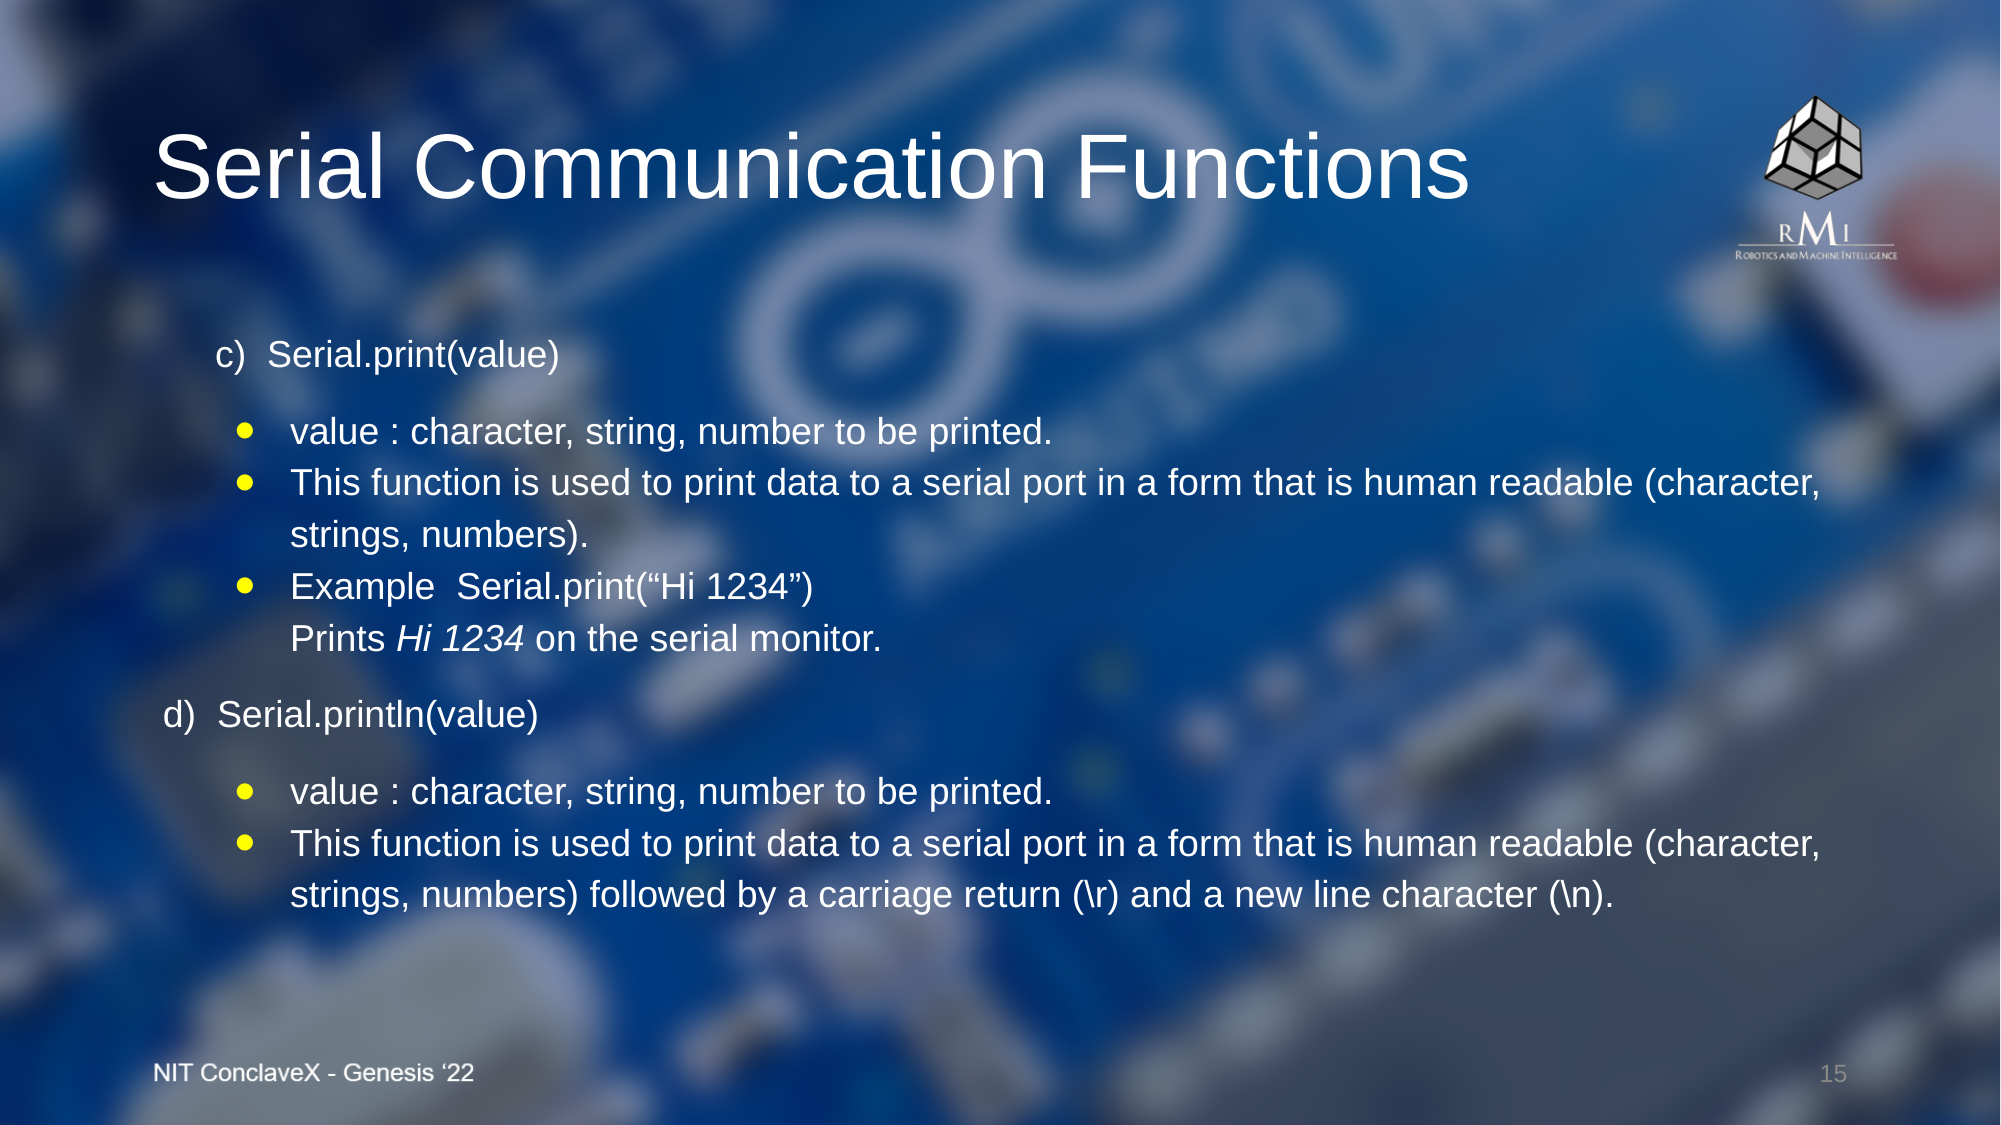

Serial Communication Functions
c)  Serial.print(value)
value : character, string, number to be printed.
This function is used to print data to a serial port in a form that is human readable (character, strings, numbers).
Example  Serial.print(“Hi 1234”)
Prints Hi 1234 on the serial monitor.
 d)  Serial.println(value)
value : character, string, number to be printed.
This function is used to print data to a serial port in a form that is human readable (character, strings, numbers) followed by a carriage return (\r) and a new line character (\n).
15